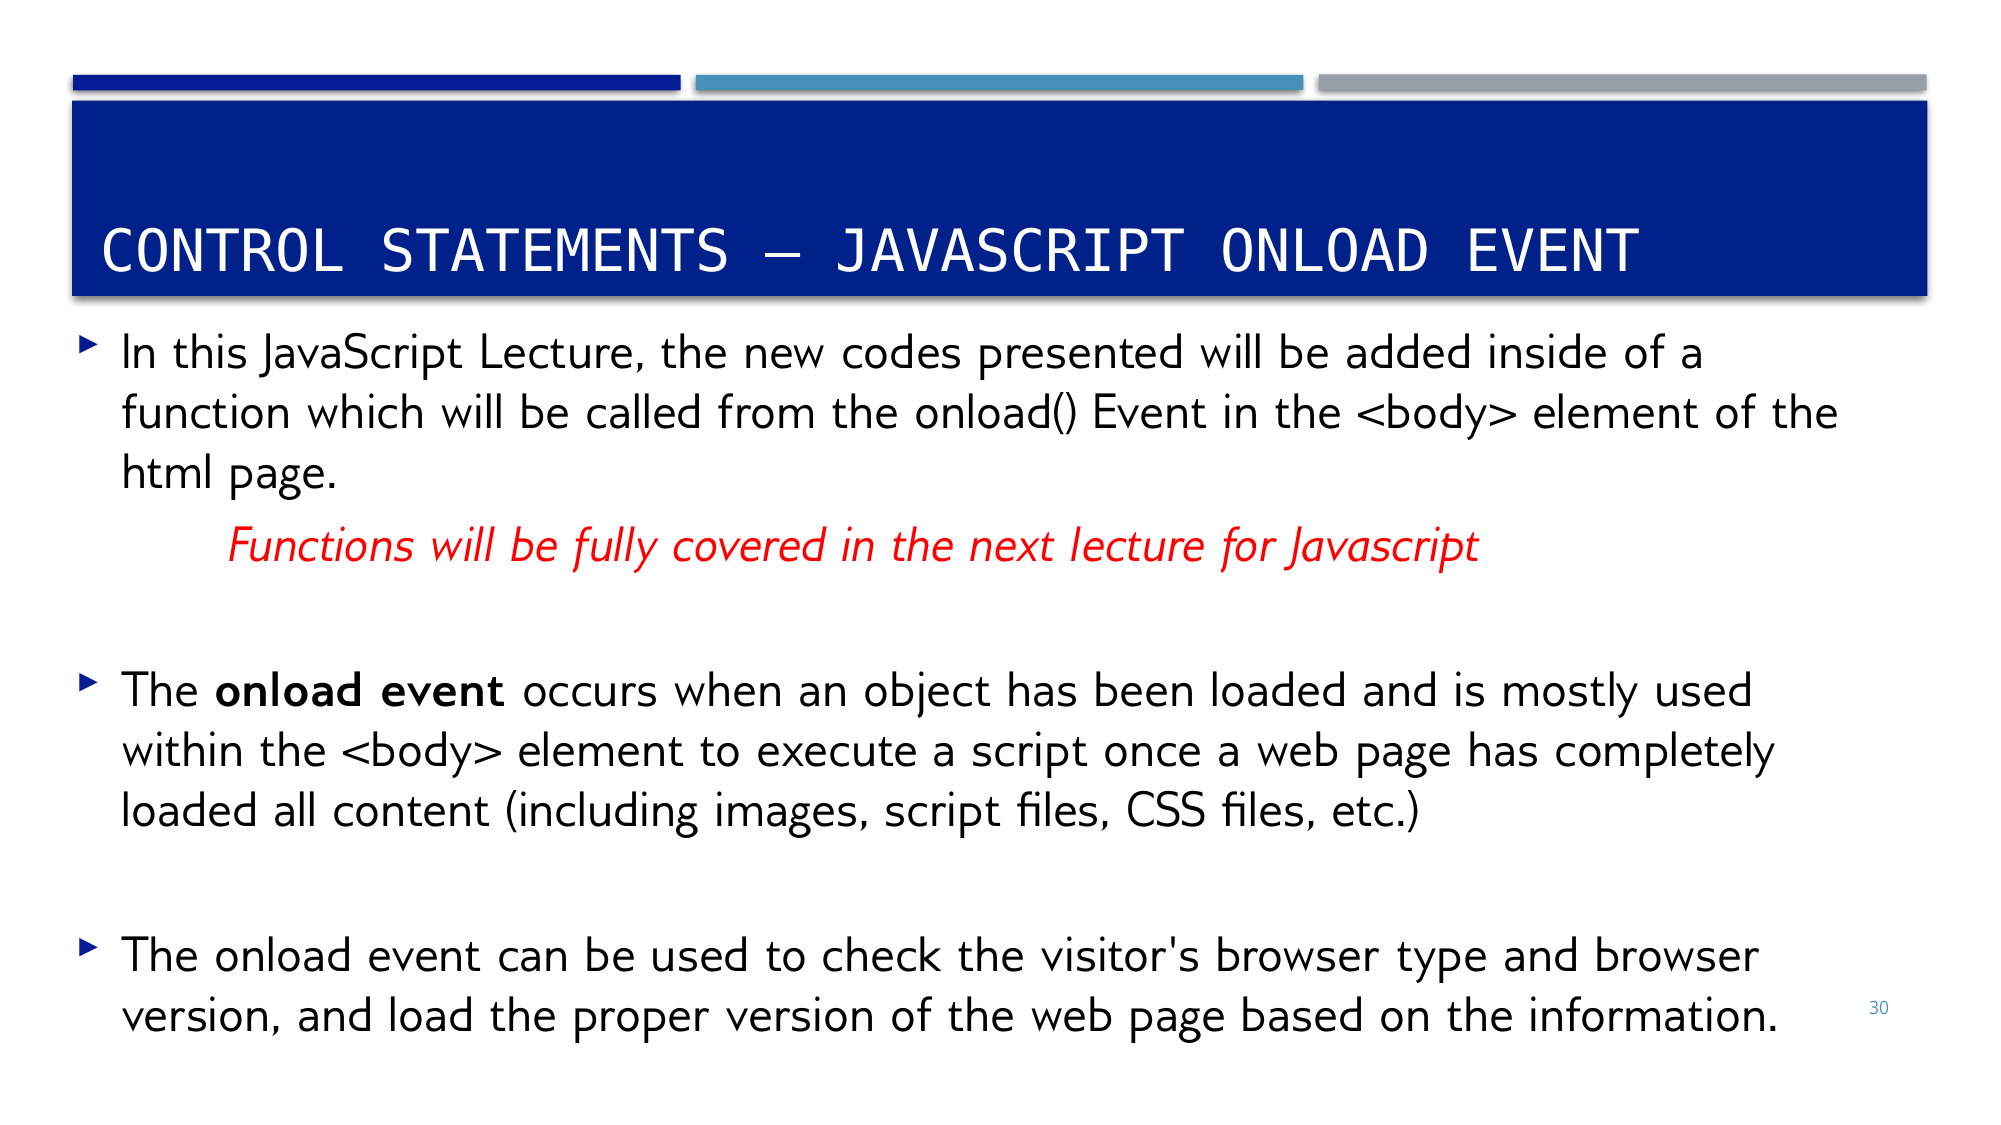

# Control Statements – JavaScript OnLoad Event
In this JavaScript Lecture, the new codes presented will be added inside of a function which will be called from the onload() Event in the <body> element of the html page.
	Functions will be fully covered in the next lecture for Javascript

The onload event occurs when an object has been loaded and is mostly used within the <body> element to execute a script once a web page has completely loaded all content (including images, script files, CSS files, etc.)

The onload event can be used to check the visitor's browser type and browser version, and load the proper version of the web page based on the information.

30